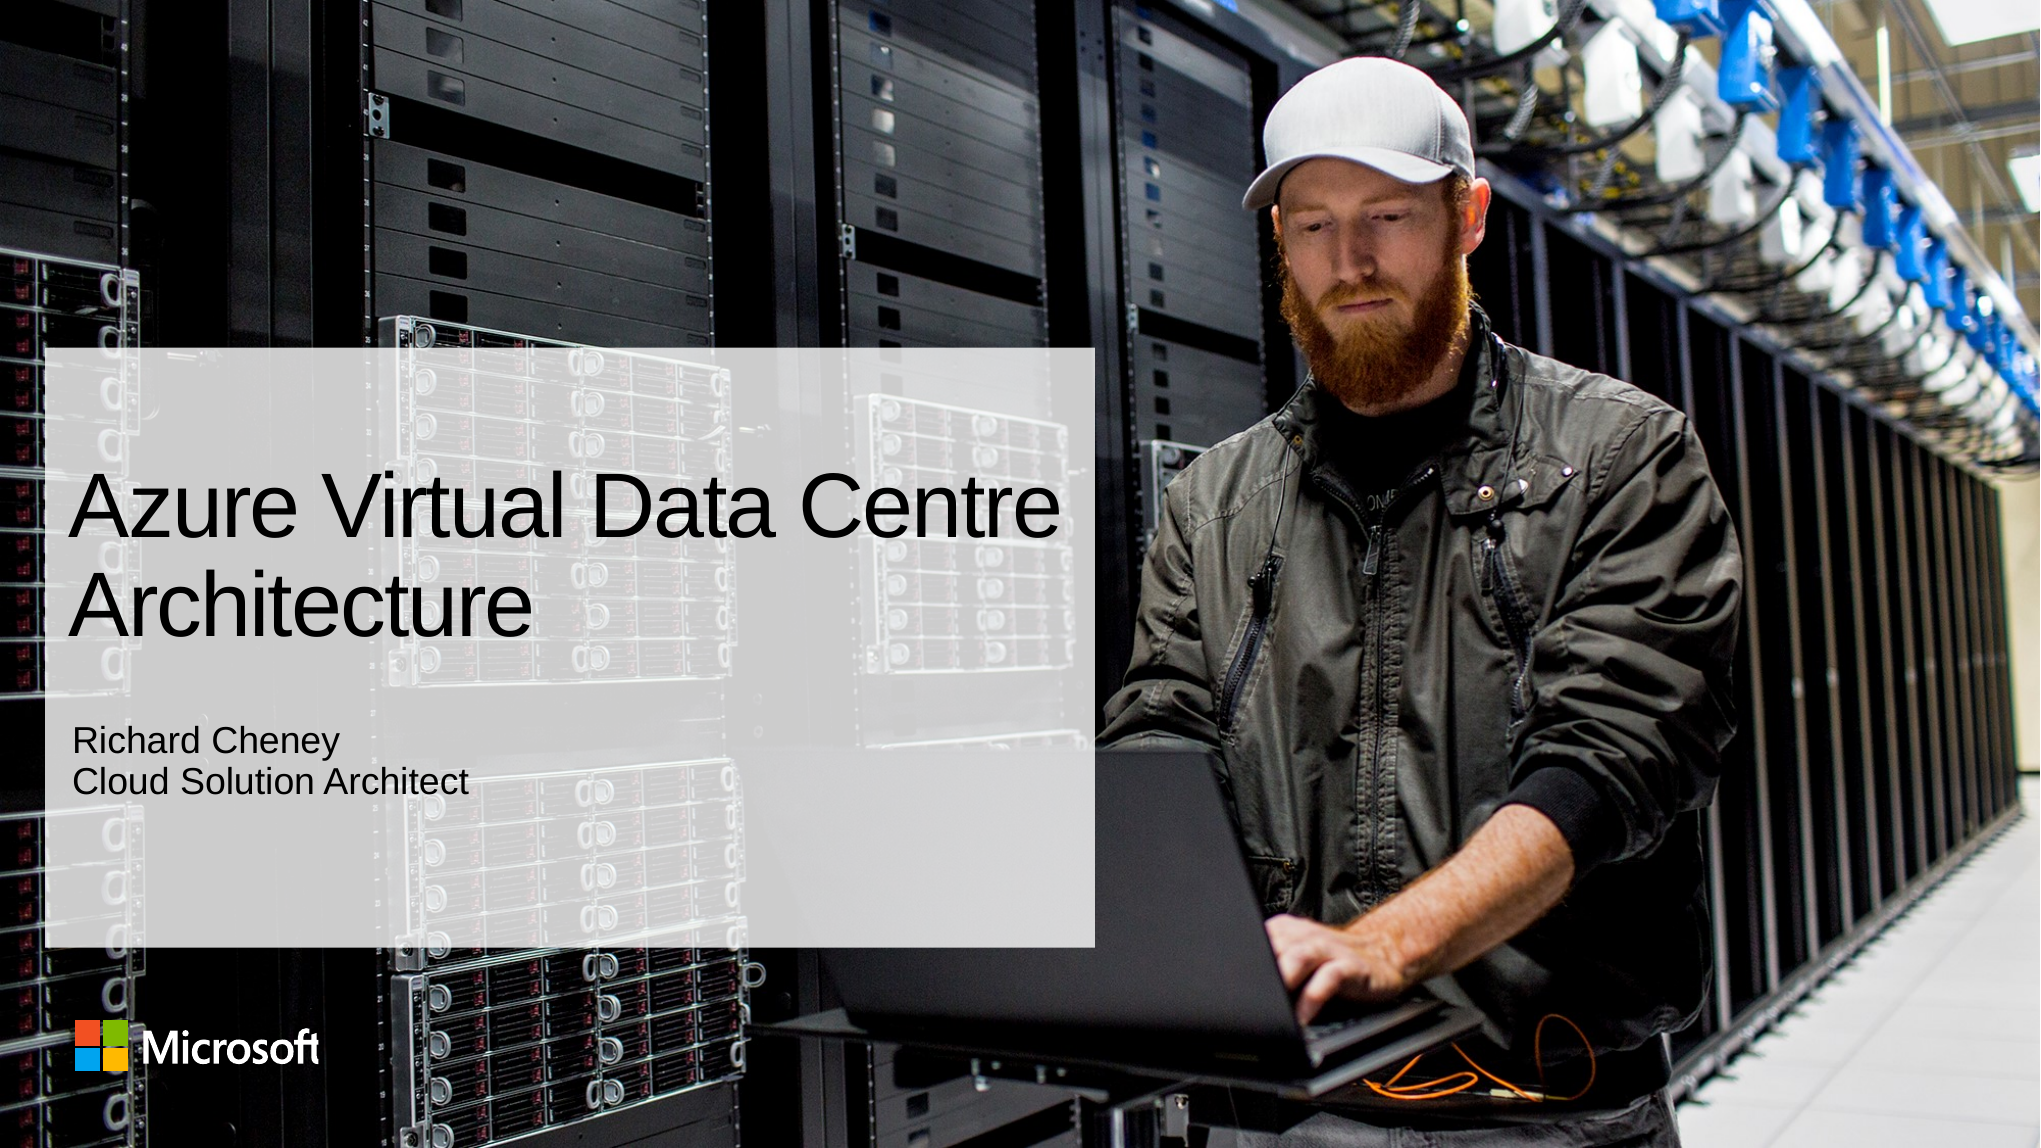

# Azure Virtual Data Centre Architecture
Richard Cheney
Cloud Solution Architect